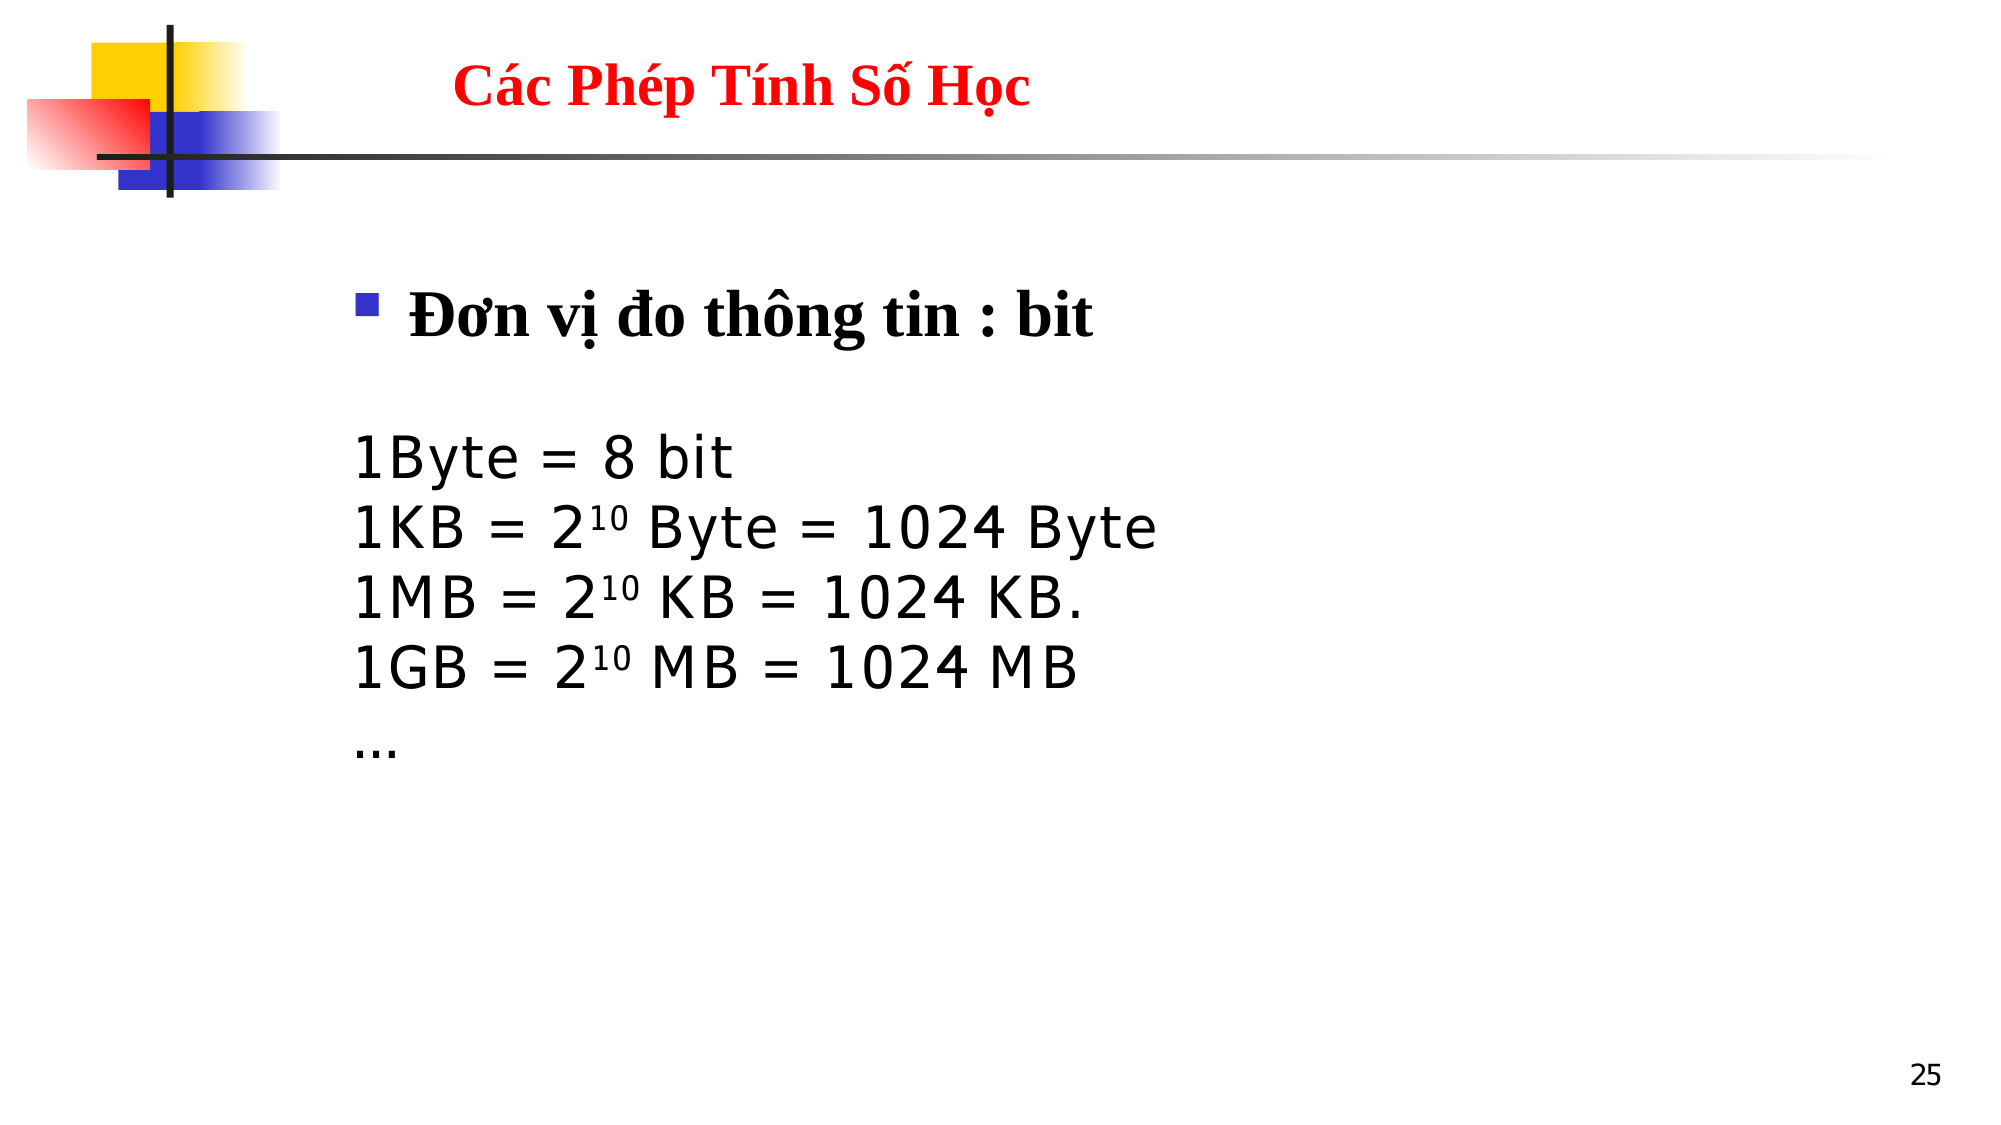

# Các Phép Tính Số Học
Đơn vị đo thông tin : bit

1Byte = 8 bit
1KB = 210 Byte = 1024 Byte
1MB = 210 KB = 1024 KB.
1GB = 210 MB = 1024 MB
…
25